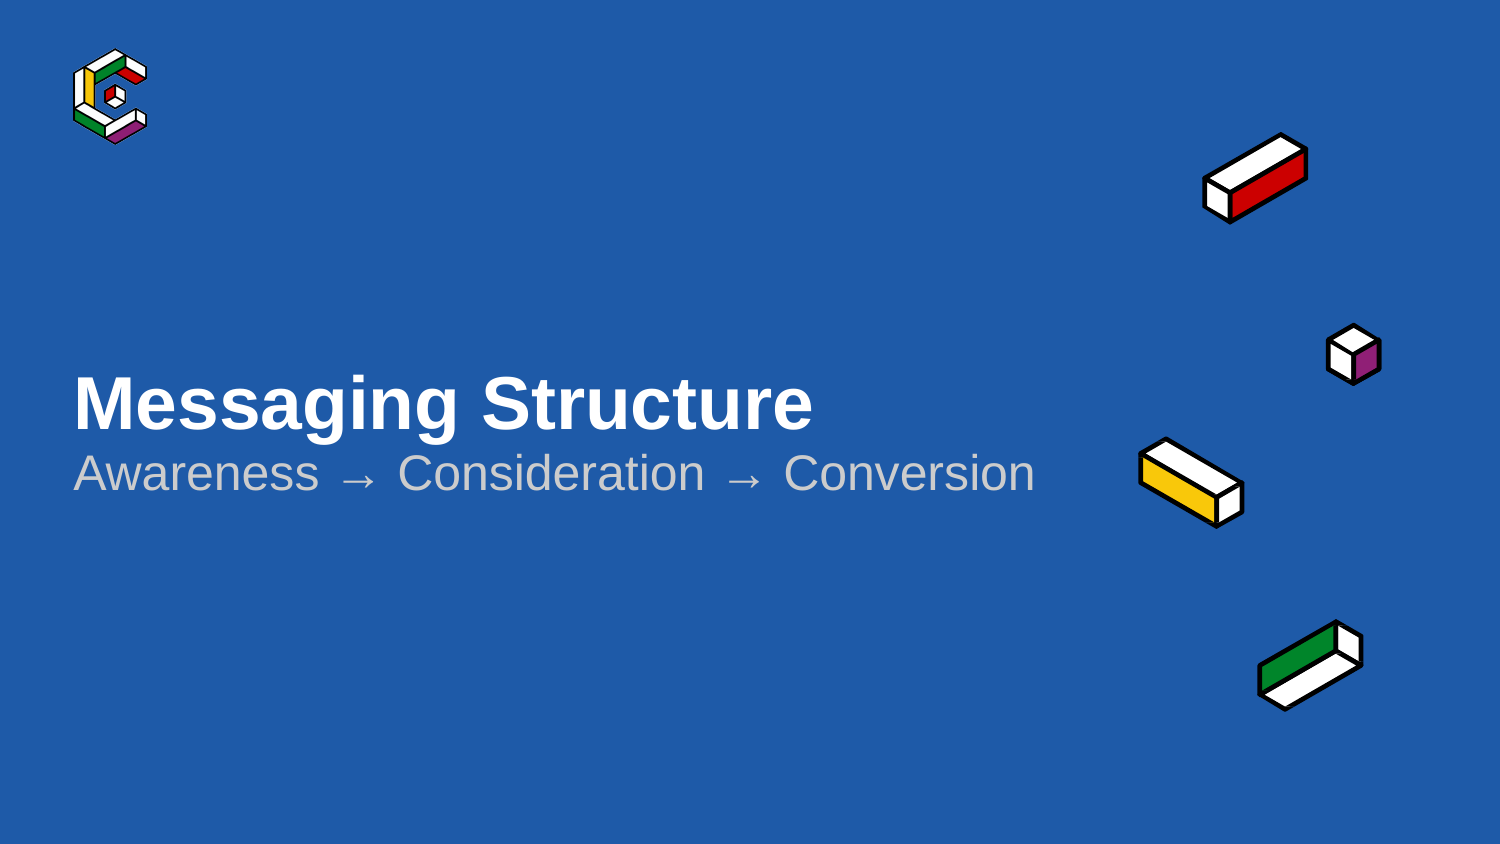

# Messaging Structure
Awareness → Consideration → Conversion